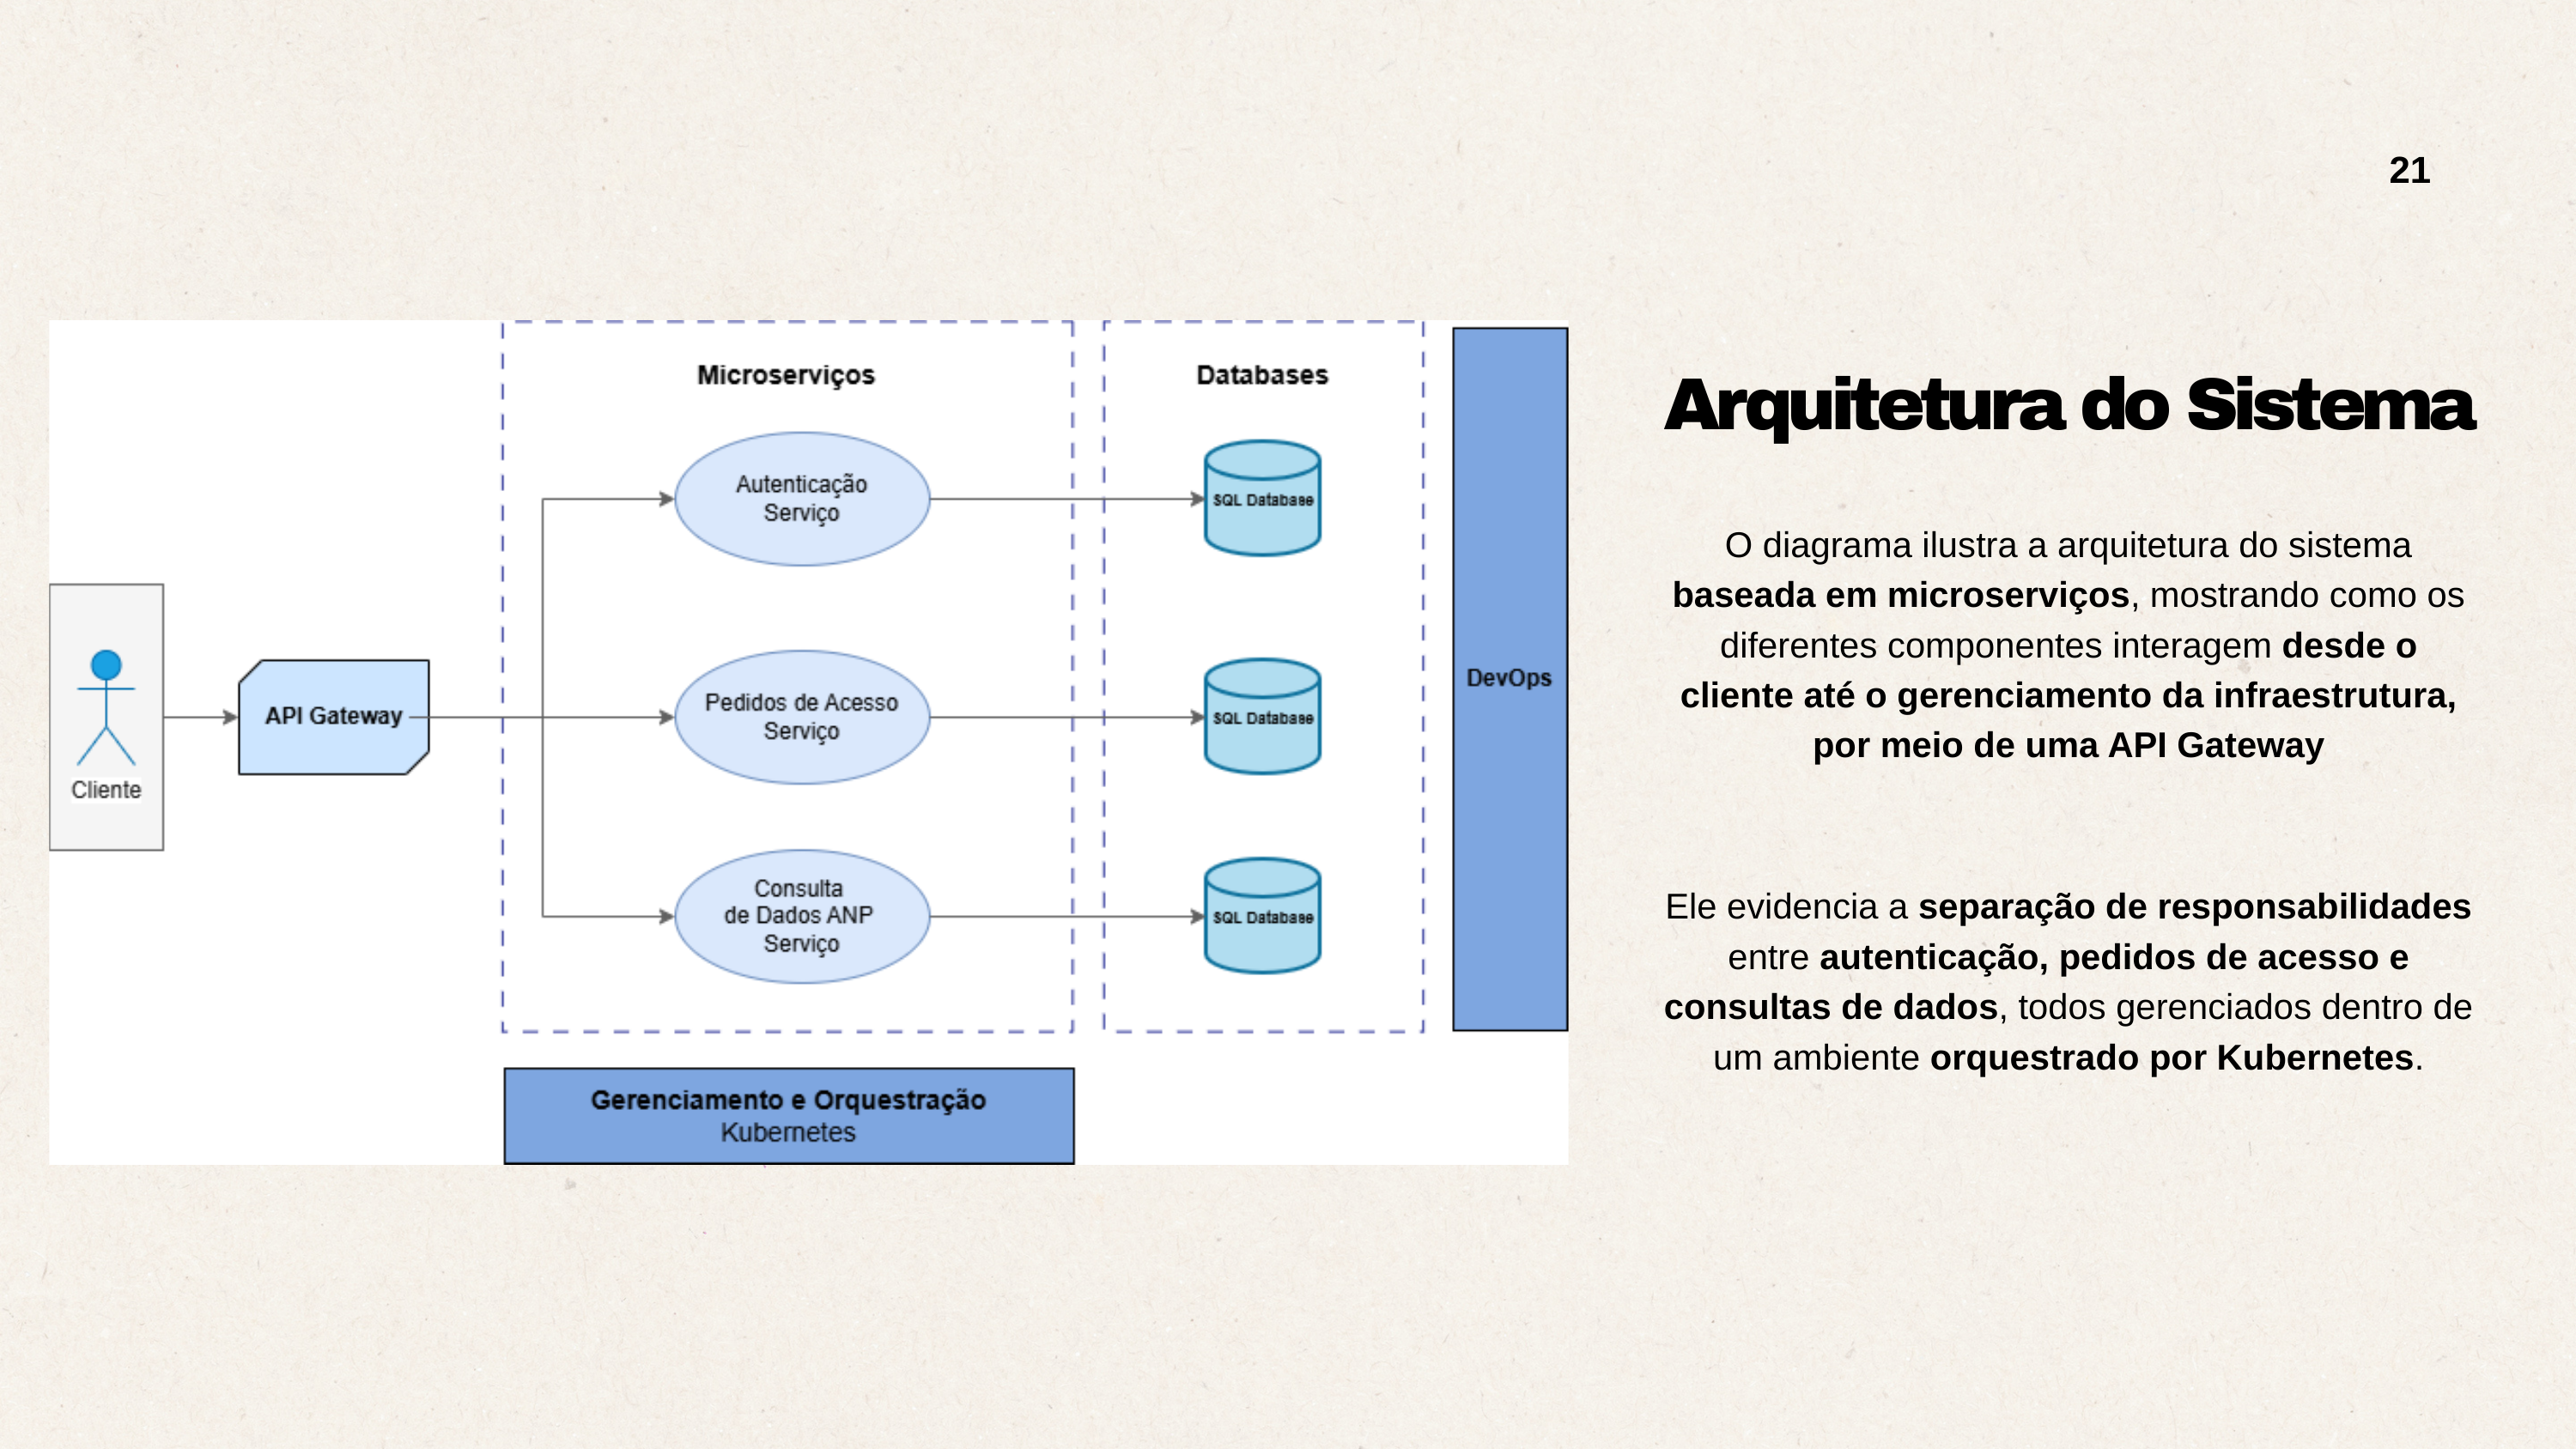

21

Arquitetura do Sistema
O diagrama ilustra a arquitetura do sistema baseada em microserviços, mostrando como os diferentes componentes interagem desde o cliente até o gerenciamento da infraestrutura, por meio de uma API Gateway
Ele evidencia a separação de responsabilidades entre autenticação, pedidos de acesso e consultas de dados, todos gerenciados dentro de um ambiente orquestrado por Kubernetes.